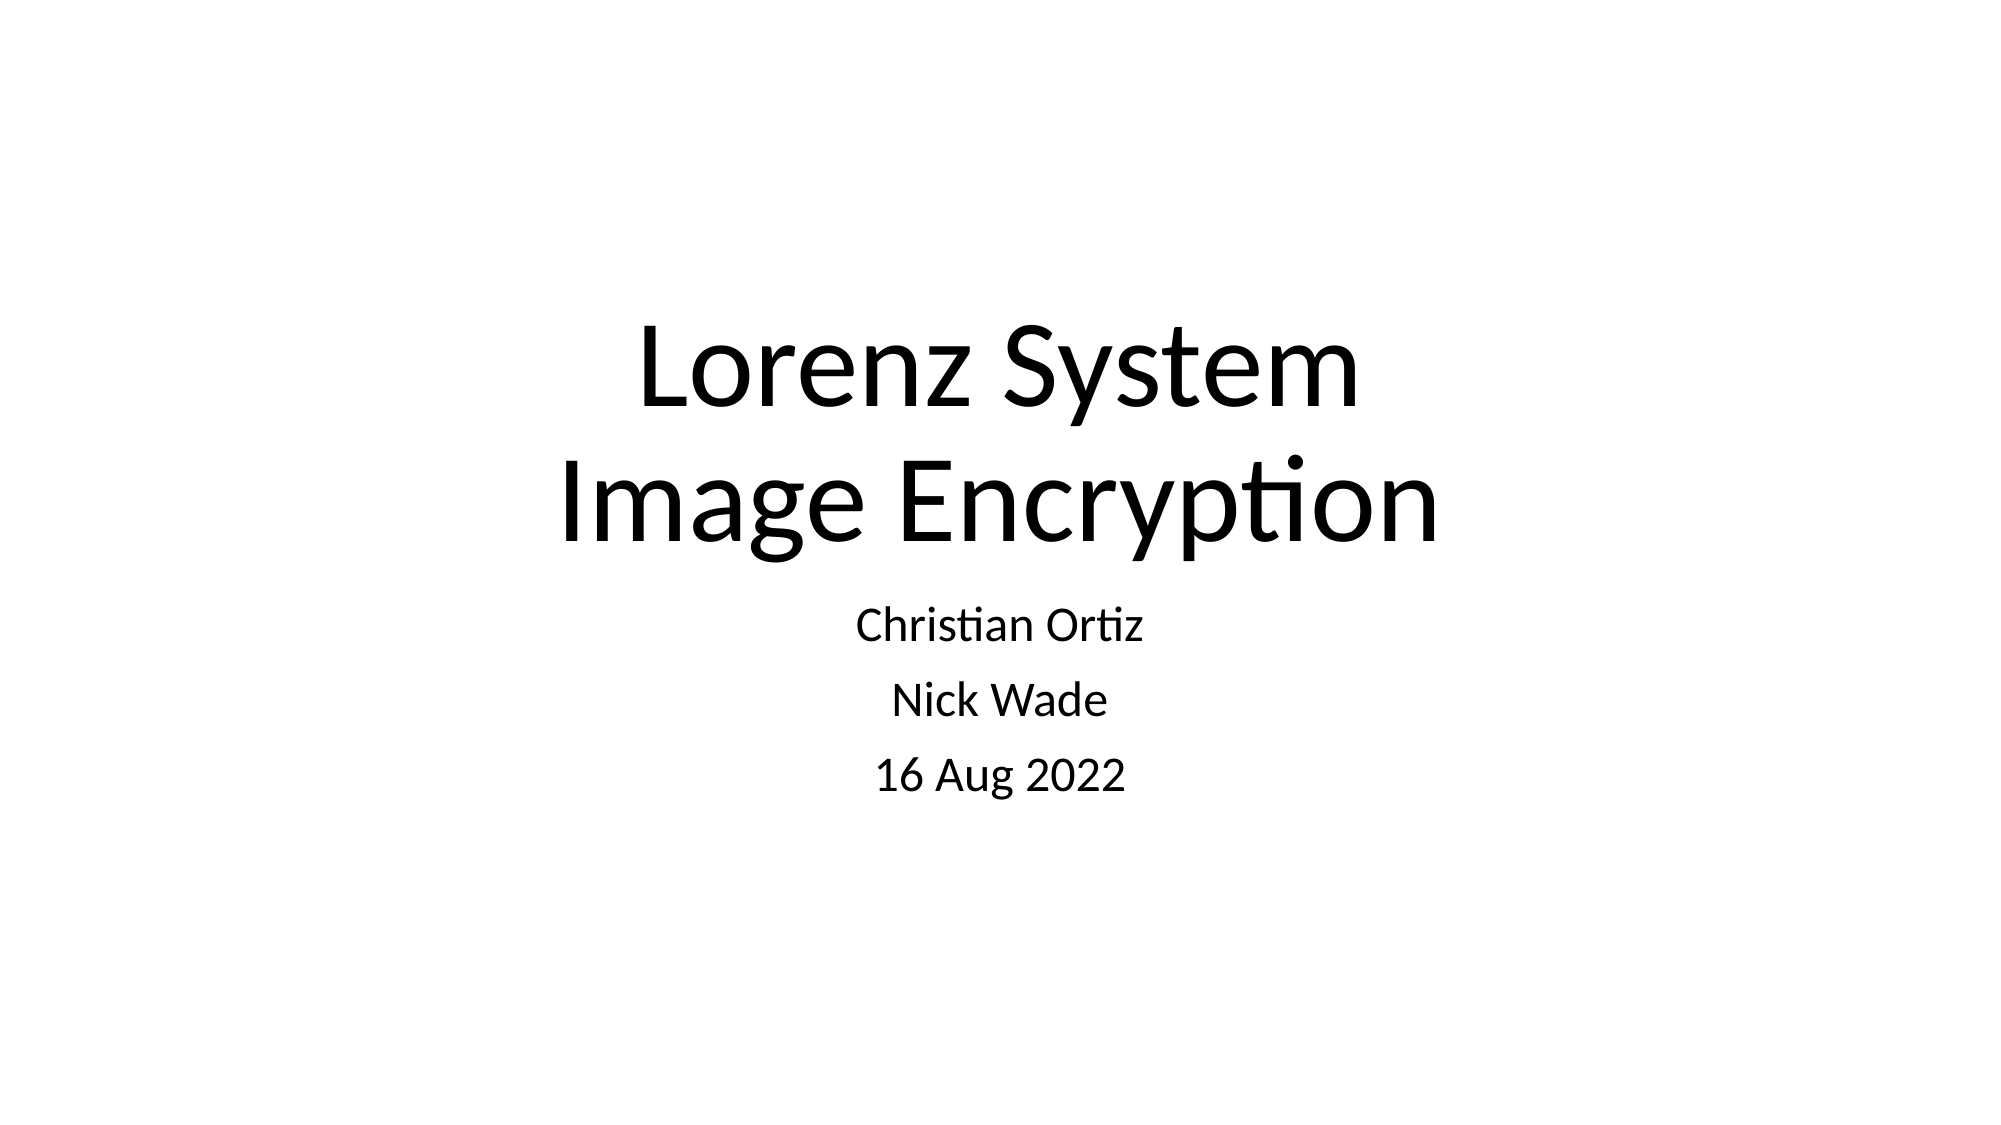

# Lorenz System Image Encryption
Christian Ortiz
Nick Wade
16 Aug 2022